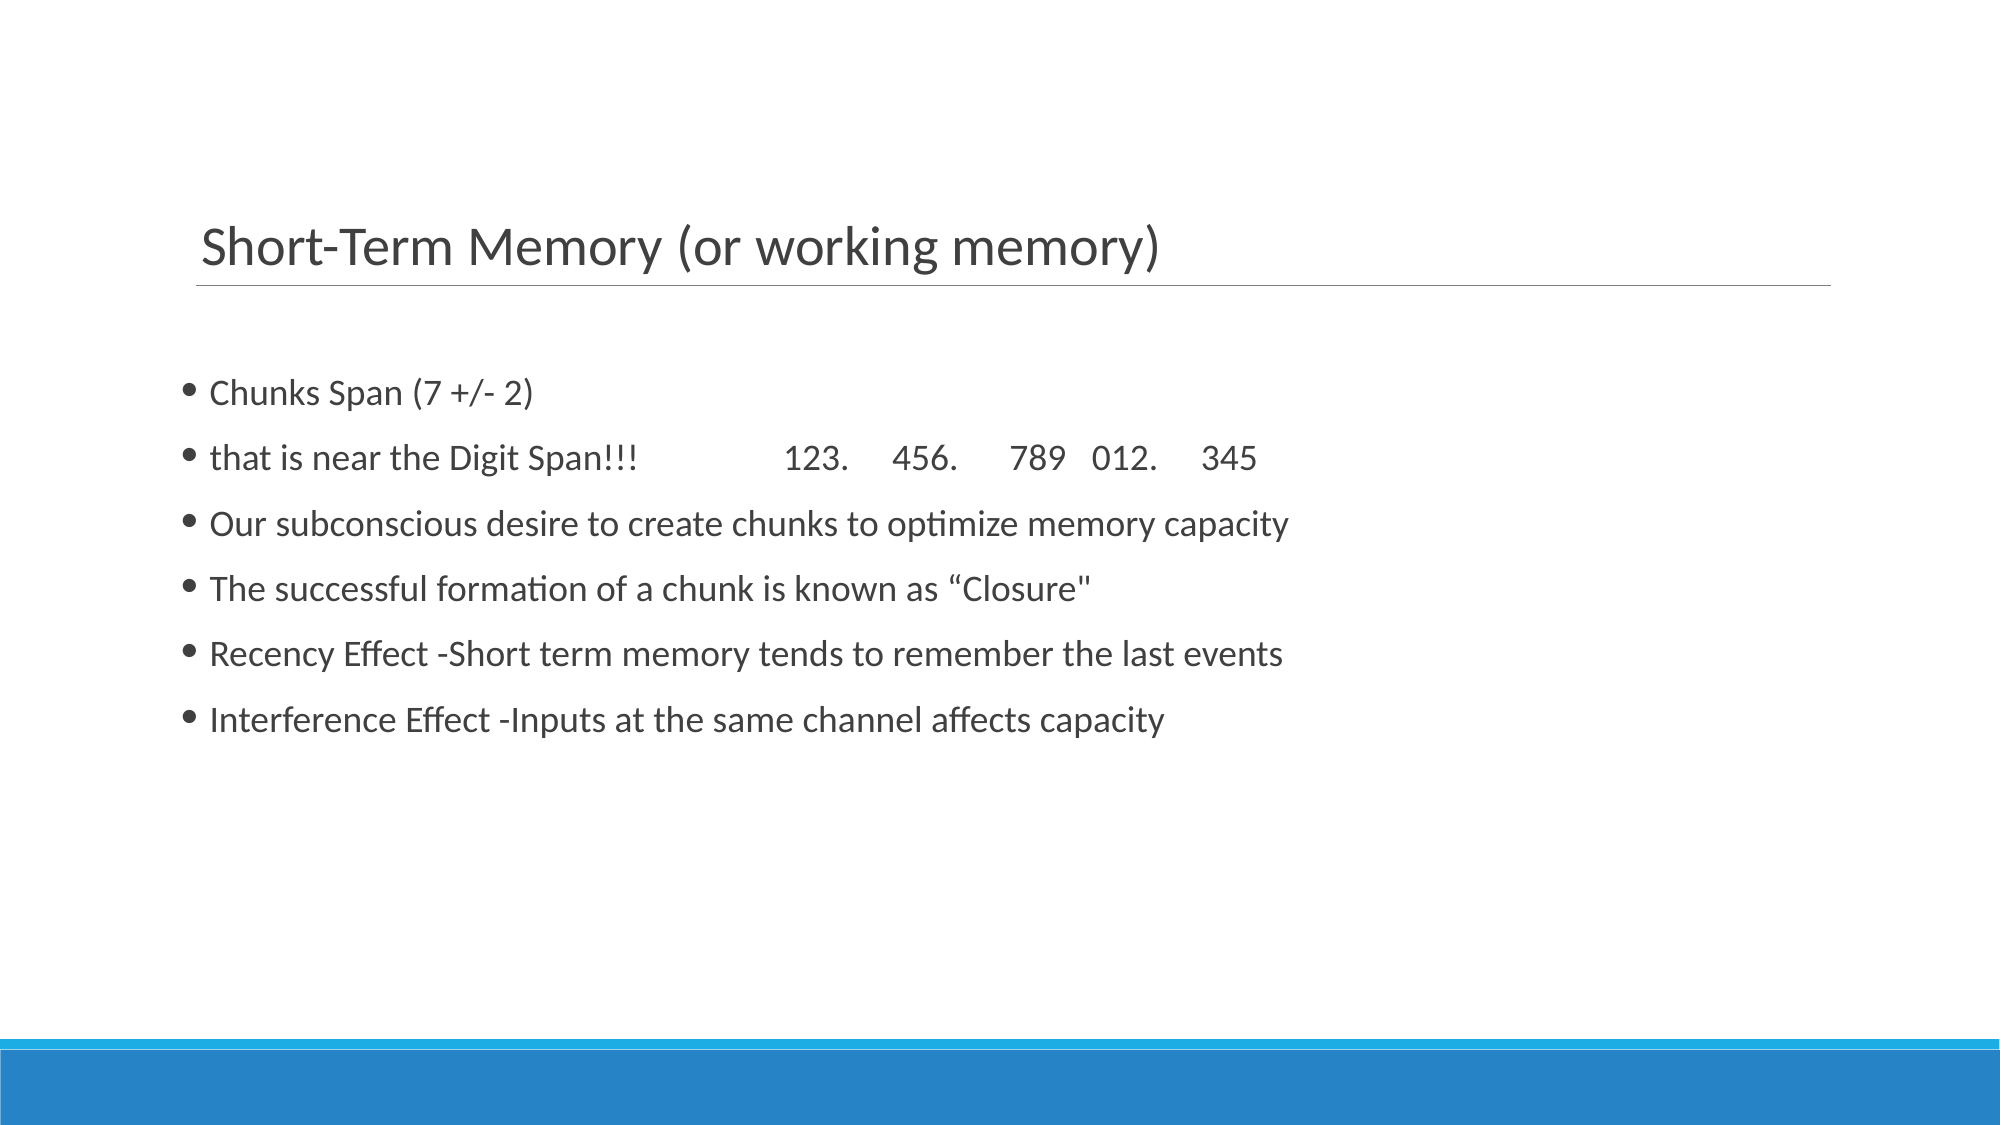

# Short-Term Memory (or working memory)

Chunks Span (7 +/- 2)
that is near the Digit Span!!!                 123.     456.      789   012.     345
Our subconscious desire to create chunks to optimize memory capacity
The successful formation of a chunk is known as “Closure"
Recency Effect -Short term memory tends to remember the last events
Interference Effect -Inputs at the same channel affects capacity